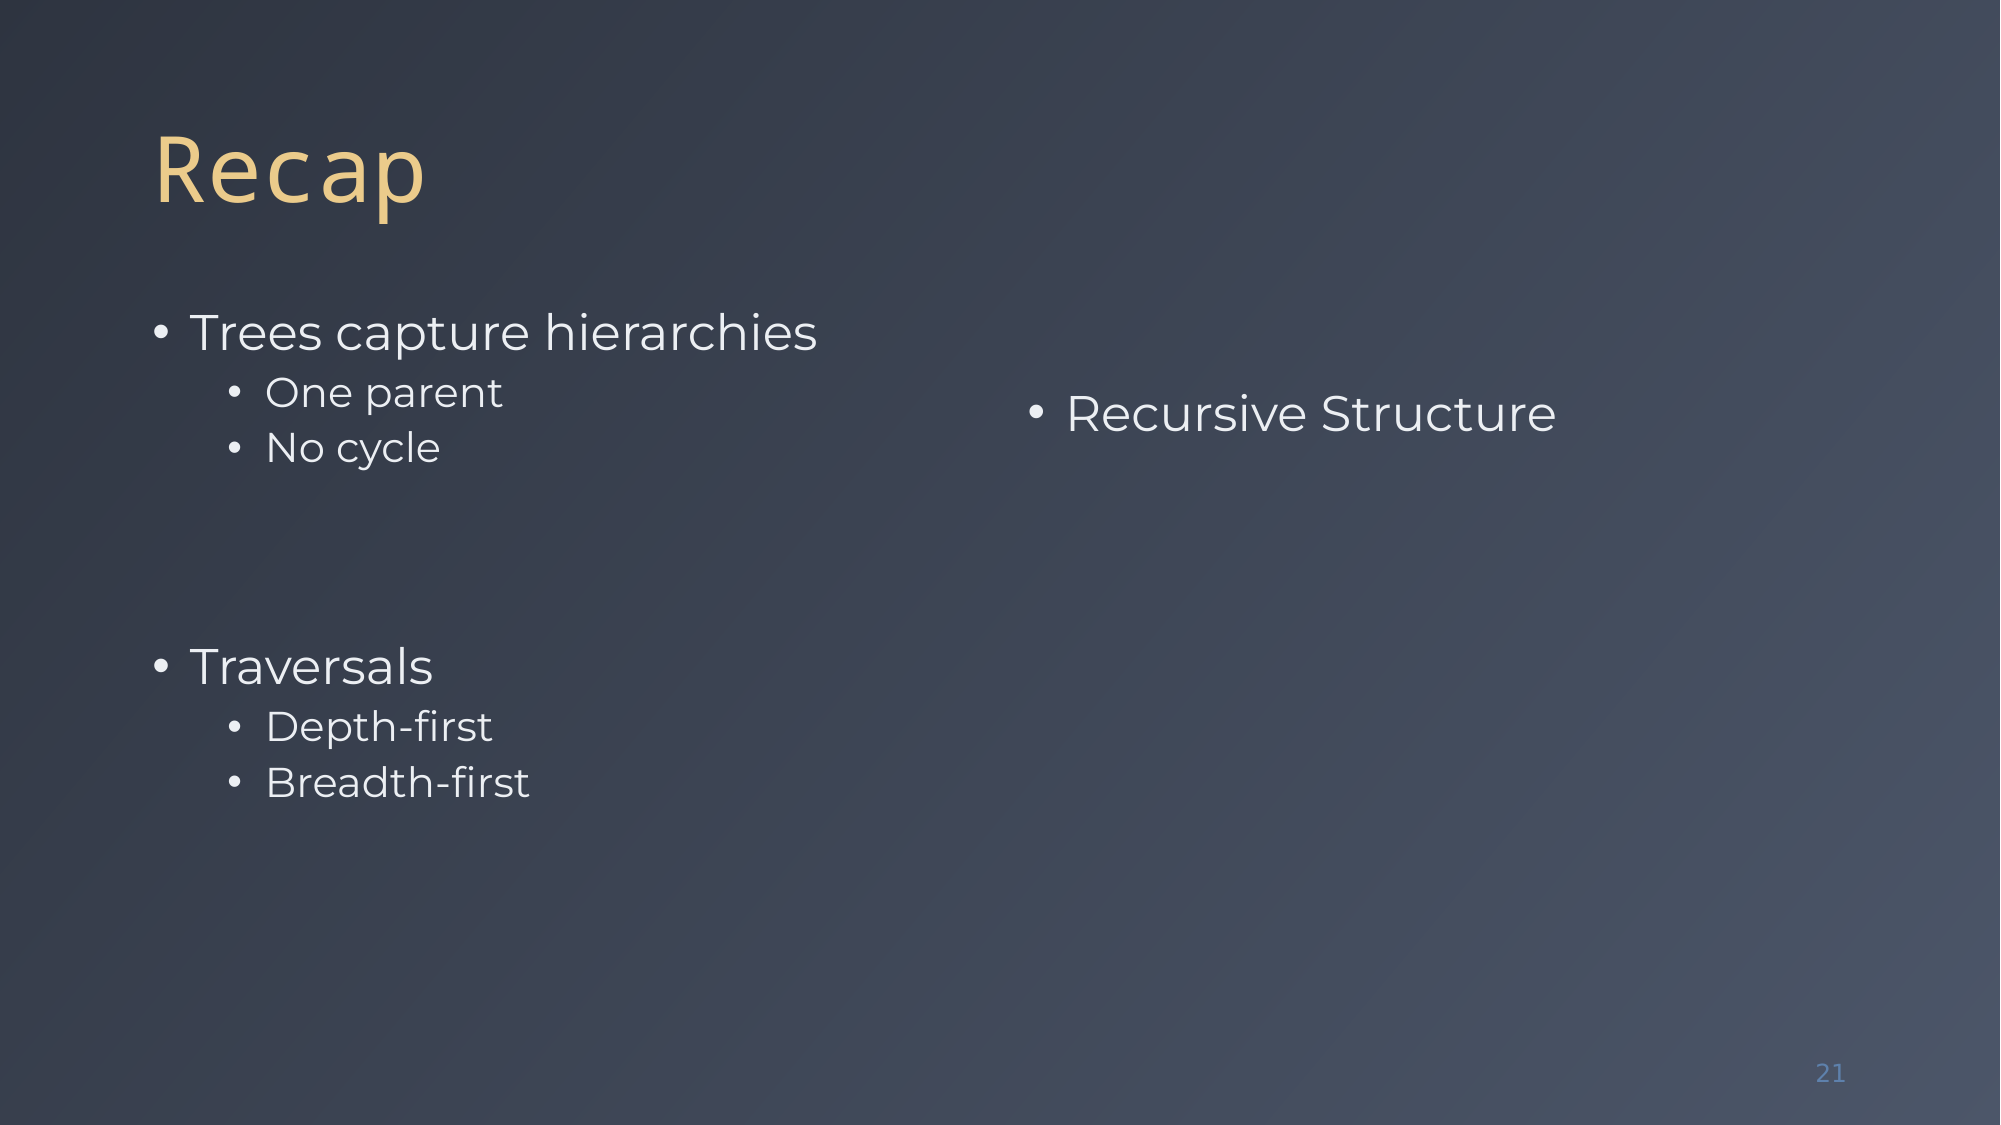

# Recap
Trees capture hierarchies
One parent
No cycle

Traversals
Depth-first
Breadth-first

Recursive Structure
21